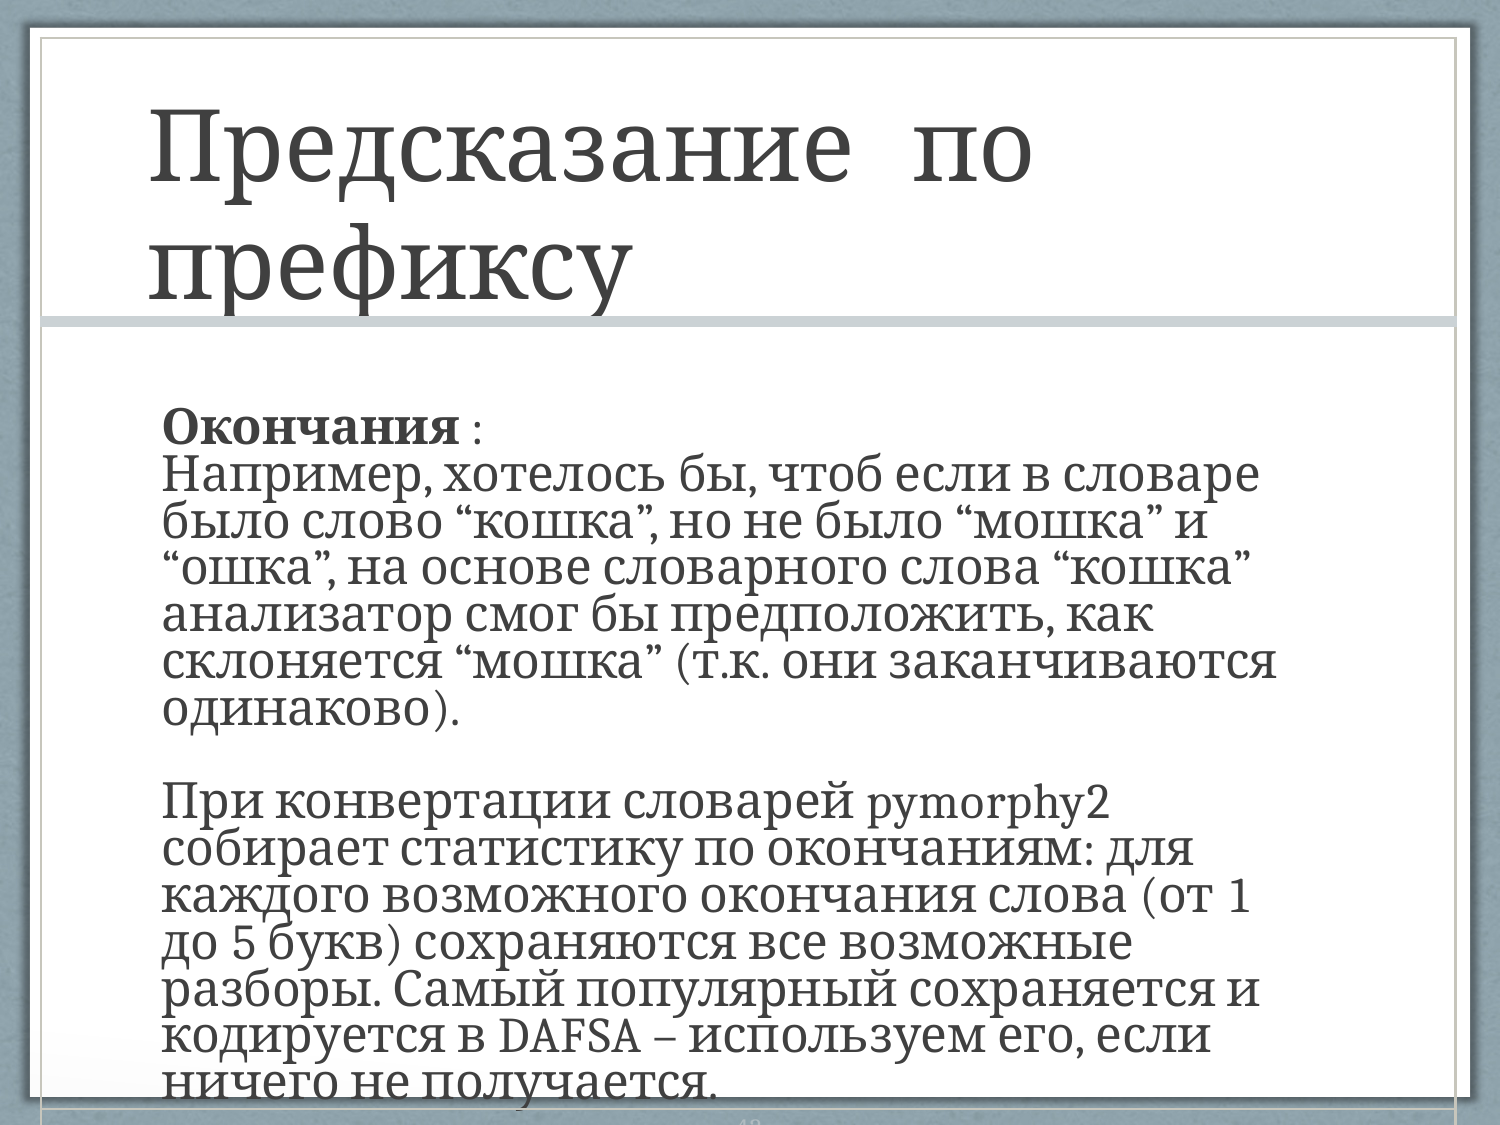

| Предсказание по префиксу |
| --- |
| Окончания : Например, хотелось бы, чтоб если в словаре было слово “кошка”, но не было “мошка” и “ошка”, на основе словарного слова “кошка” анализатор смог бы предположить, как склоняется “мошка” (т.к. они заканчиваются одинаково). При конвертации словарей pymorphy2 собирает статистику по окончаниям: для каждого возможного окончания слова (от 1 до 5 букв) сохраняются все возможные разборы. Самый популярный сохраняется и кодируется в DAFSA – используем его, если ничего не получается. |
| 42 |